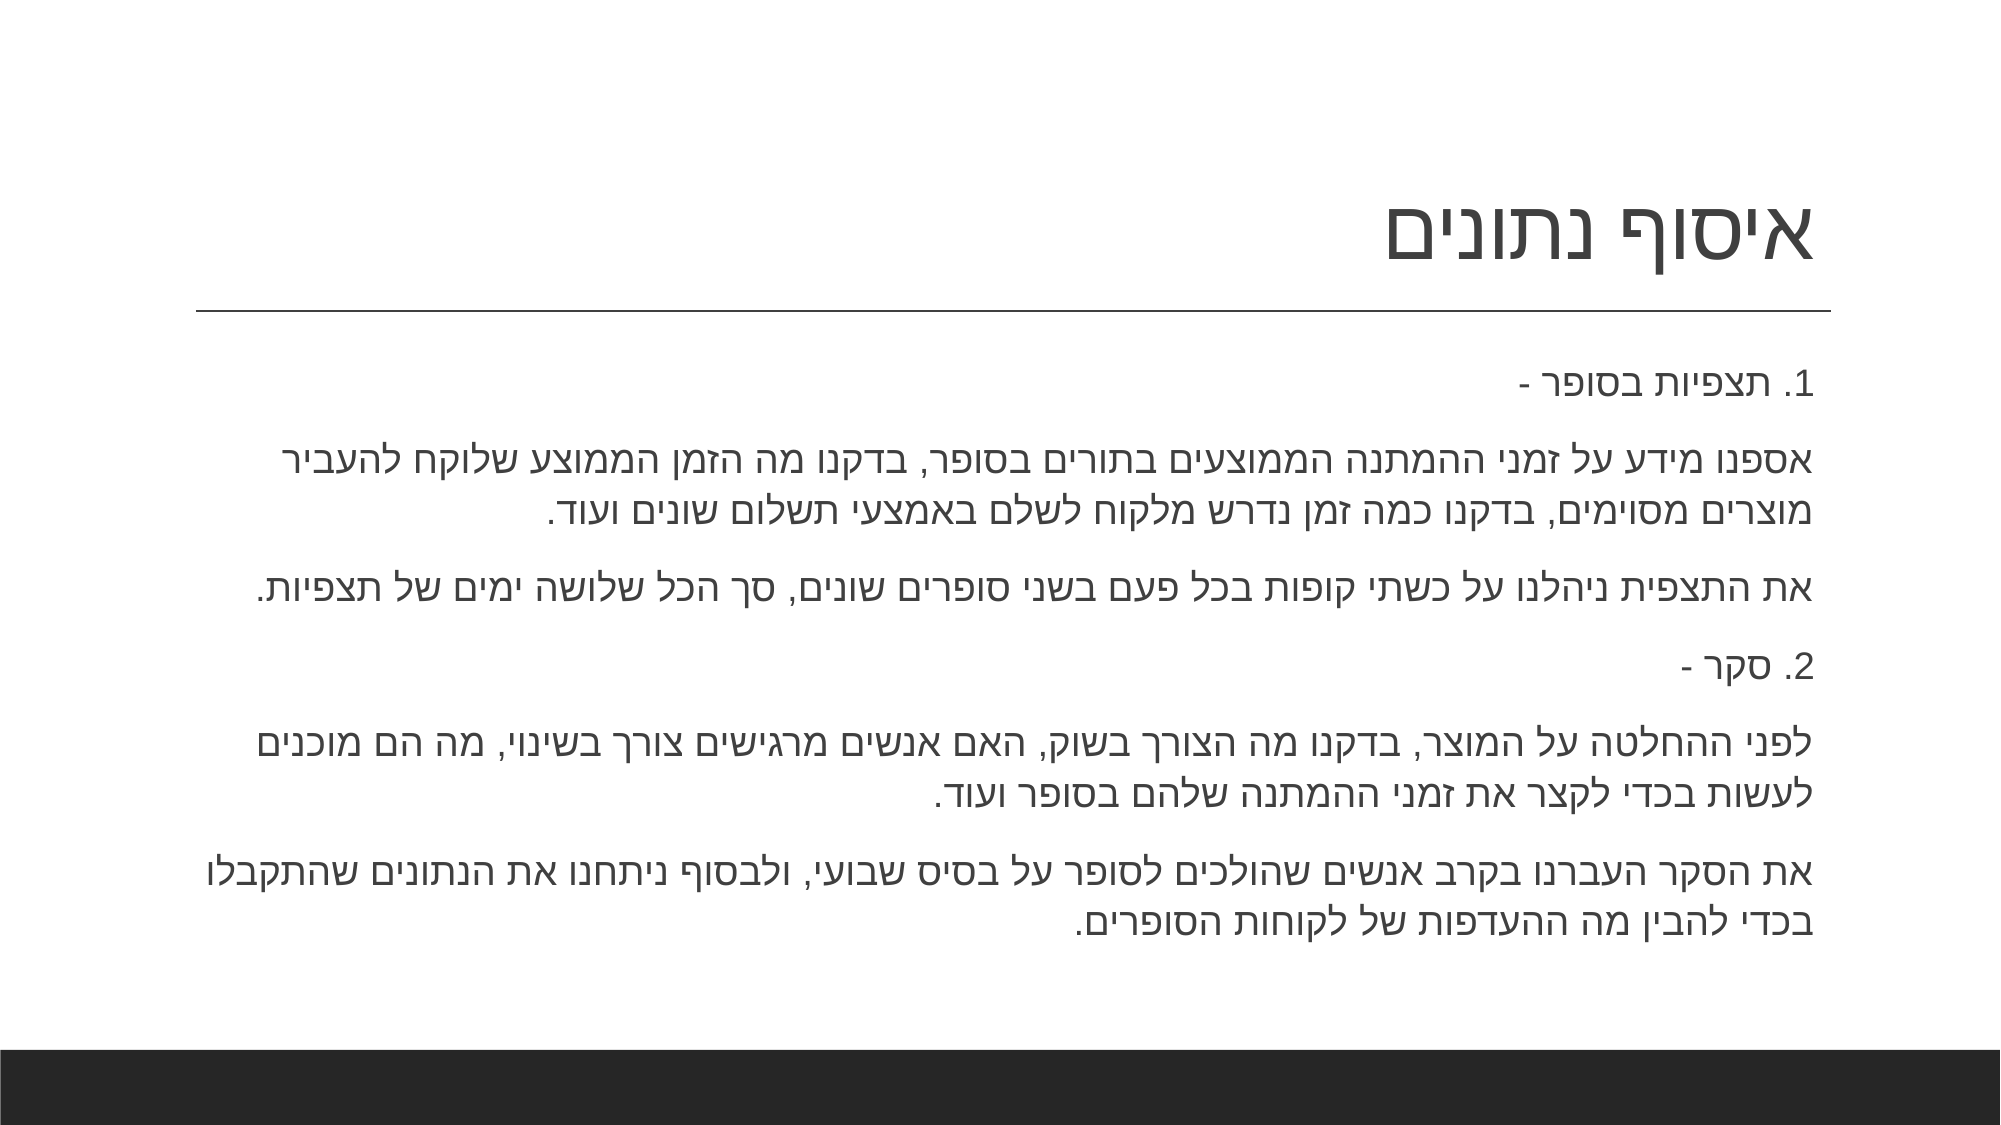

# איסוף נתונים
1. תצפיות בסופר -
אספנו מידע על זמני ההמתנה הממוצעים בתורים בסופר, בדקנו מה הזמן הממוצע שלוקח להעביר מוצרים מסוימים, בדקנו כמה זמן נדרש מלקוח לשלם באמצעי תשלום שונים ועוד.
את התצפית ניהלנו על כשתי קופות בכל פעם בשני סופרים שונים, סך הכל שלושה ימים של תצפיות.
2. סקר -
לפני ההחלטה על המוצר, בדקנו מה הצורך בשוק, האם אנשים מרגישים צורך בשינוי, מה הם מוכנים לעשות בכדי לקצר את זמני ההמתנה שלהם בסופר ועוד.
את הסקר העברנו בקרב אנשים שהולכים לסופר על בסיס שבועי, ולבסוף ניתחנו את הנתונים שהתקבלו בכדי להבין מה ההעדפות של לקוחות הסופרים.